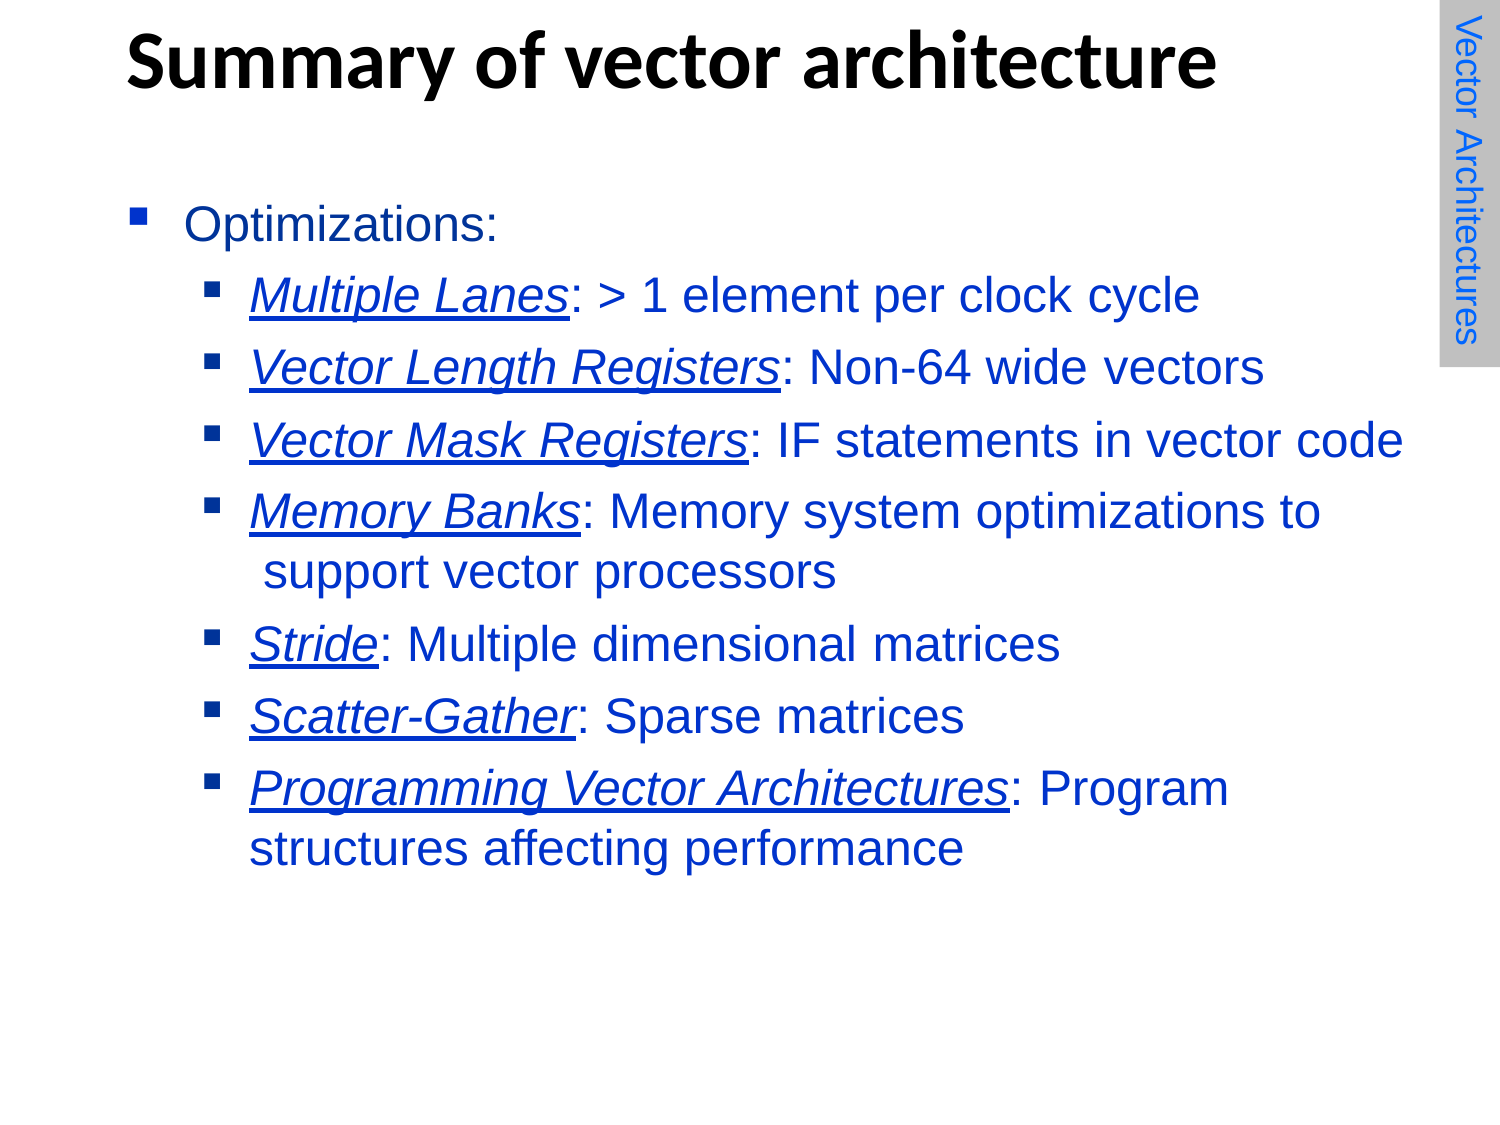

# Summary of vector architecture
Vector Architectures
Optimizations:
Multiple Lanes: > 1 element per clock cycle
Vector Length Registers: Non-64 wide vectors
Vector Mask Registers: IF statements in vector code
Memory Banks: Memory system optimizations to  support vector processors
Stride: Multiple dimensional matrices
Scatter-Gather: Sparse matrices
Programming Vector Architectures: Program
structures affecting performance